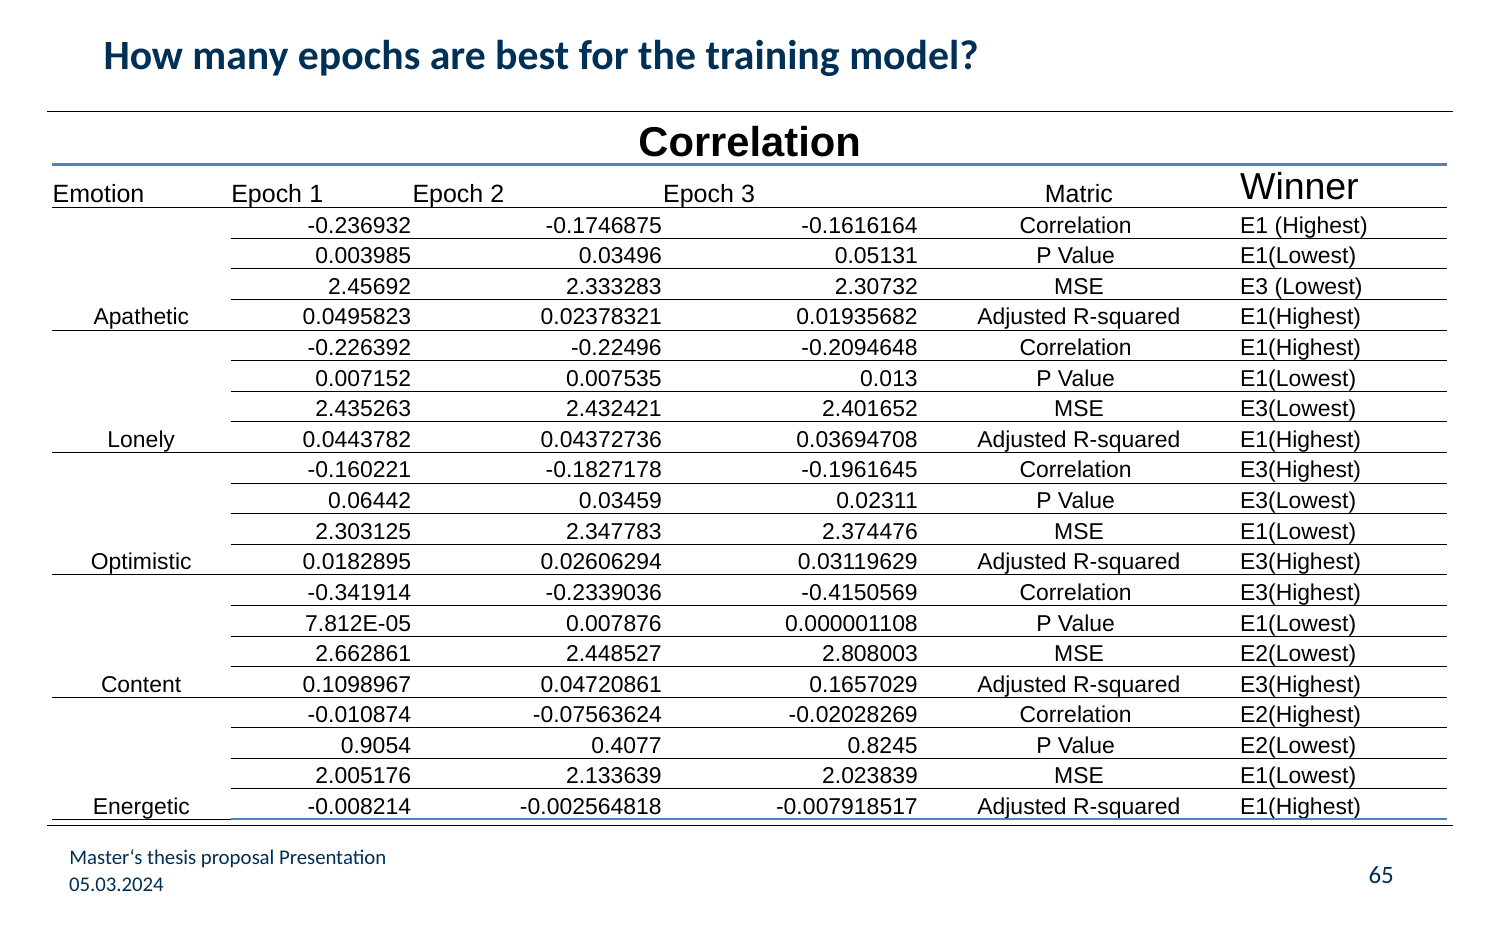

# How many epochs are best for the training model?
| Correlation |  |  |  |  |  |
| --- | --- | --- | --- | --- | --- |
| Emotion | Epoch 1 | Epoch 2 | Epoch 3 | Matric | Winner |
| Apathetic | -0.236932 | -0.1746875 | -0.1616164 | Correlation | E1 (Highest) |
|  | 0.003985 | 0.03496 | 0.05131 | P Value | E1(Lowest) |
|  | 2.45692 | 2.333283 | 2.30732 | MSE | E3 (Lowest) |
|  | 0.0495823 | 0.02378321 | 0.01935682 | Adjusted R-squared | E1(Highest) |
| Lonely | -0.226392 | -0.22496 | -0.2094648 | Correlation | E1(Highest) |
|  | 0.007152 | 0.007535 | 0.013 | P Value | E1(Lowest) |
|  | 2.435263 | 2.432421 | 2.401652 | MSE | E3(Lowest) |
|  | 0.0443782 | 0.04372736 | 0.03694708 | Adjusted R-squared | E1(Highest) |
| Optimistic | -0.160221 | -0.1827178 | -0.1961645 | Correlation | E3(Highest) |
|  | 0.06442 | 0.03459 | 0.02311 | P Value | E3(Lowest) |
|  | 2.303125 | 2.347783 | 2.374476 | MSE | E1(Lowest) |
|  | 0.0182895 | 0.02606294 | 0.03119629 | Adjusted R-squared | E3(Highest) |
| Content | -0.341914 | -0.2339036 | -0.4150569 | Correlation | E3(Highest) |
|  | 7.812E-05 | 0.007876 | 0.000001108 | P Value | E1(Lowest) |
|  | 2.662861 | 2.448527 | 2.808003 | MSE | E2(Lowest) |
|  | 0.1098967 | 0.04720861 | 0.1657029 | Adjusted R-squared | E3(Highest) |
| Energetic | -0.010874 | -0.07563624 | -0.02028269 | Correlation | E2(Highest) |
|  | 0.9054 | 0.4077 | 0.8245 | P Value | E2(Lowest) |
|  | 2.005176 | 2.133639 | 2.023839 | MSE | E1(Lowest) |
|  | -0.008214 | -0.002564818 | -0.007918517 | Adjusted R-squared | E1(Highest) |